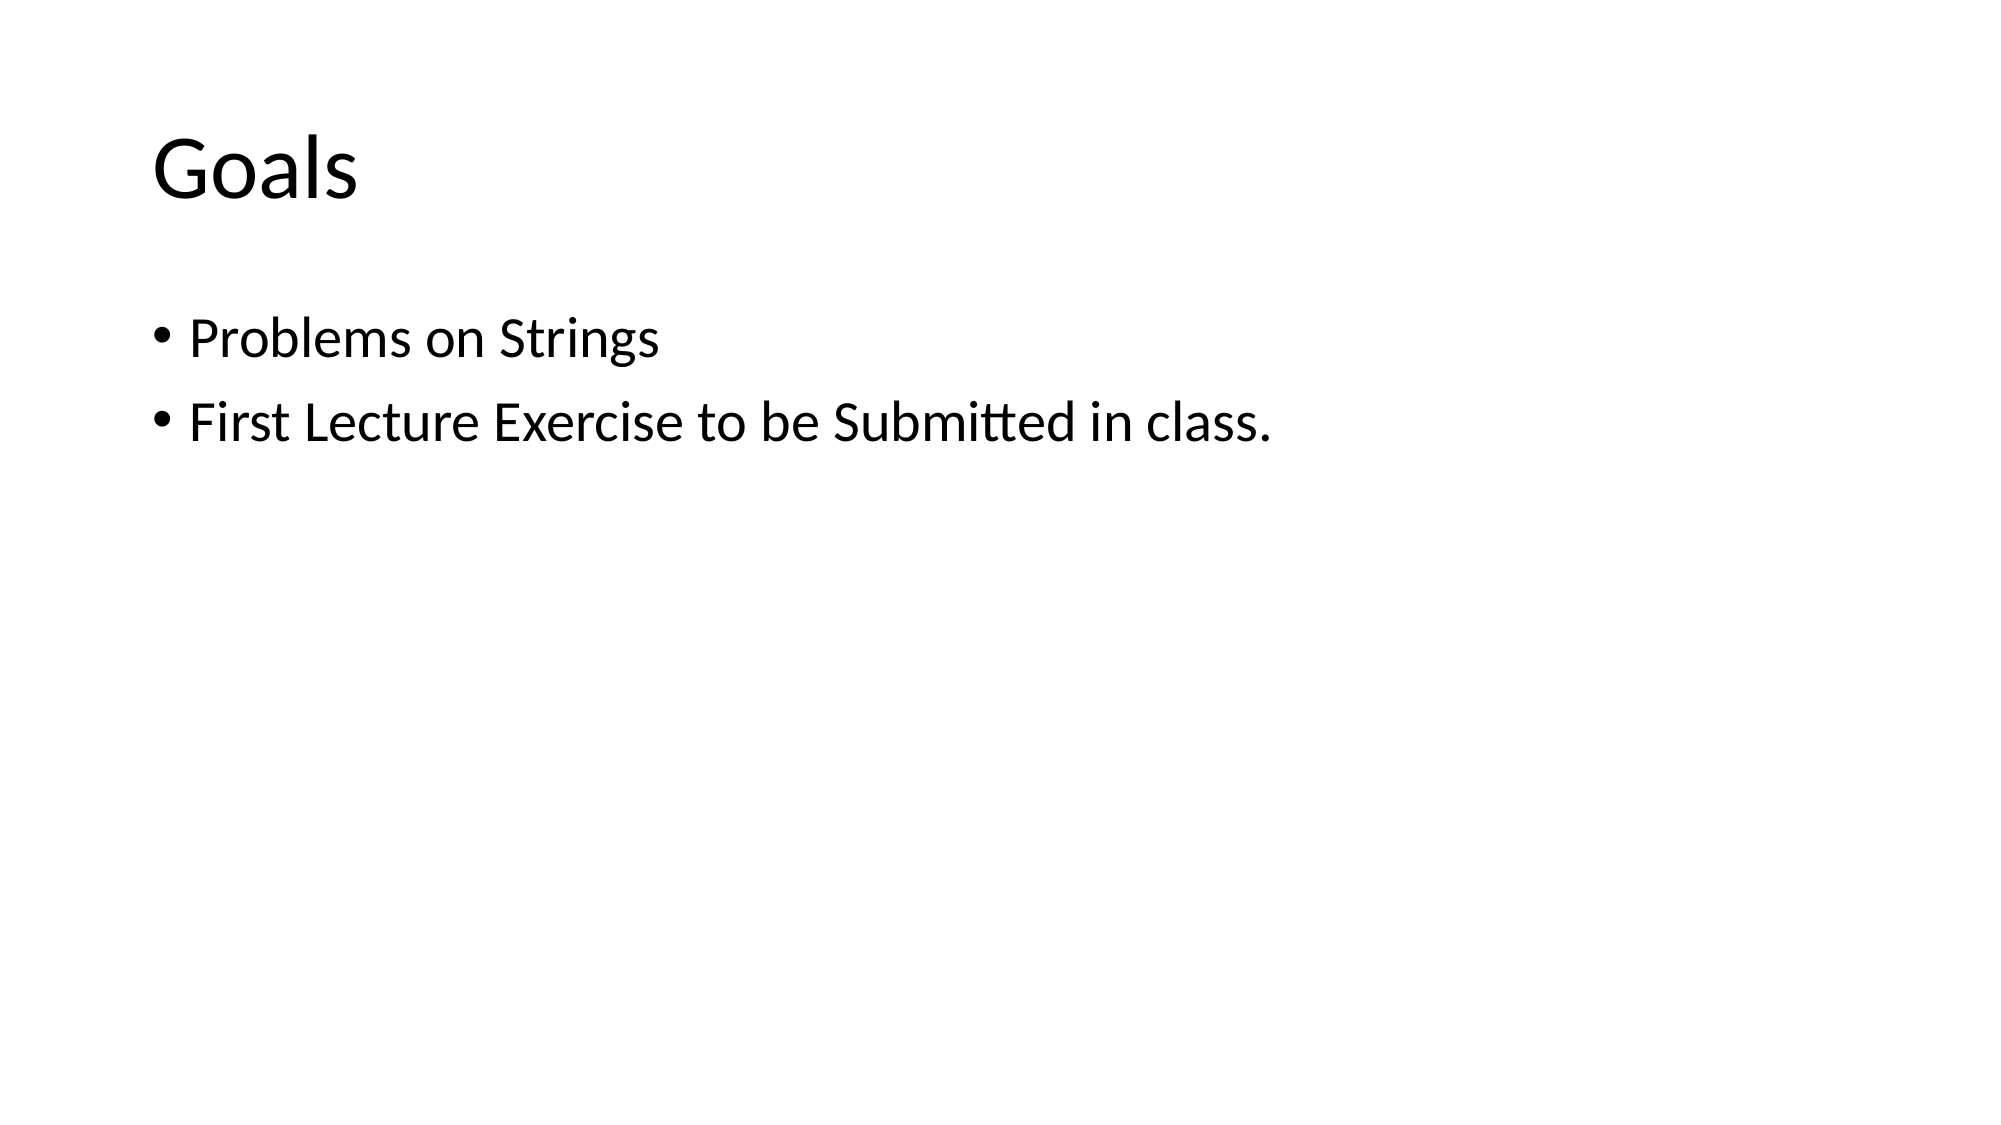

# Goals
Problems on Strings
First Lecture Exercise to be Submitted in class.